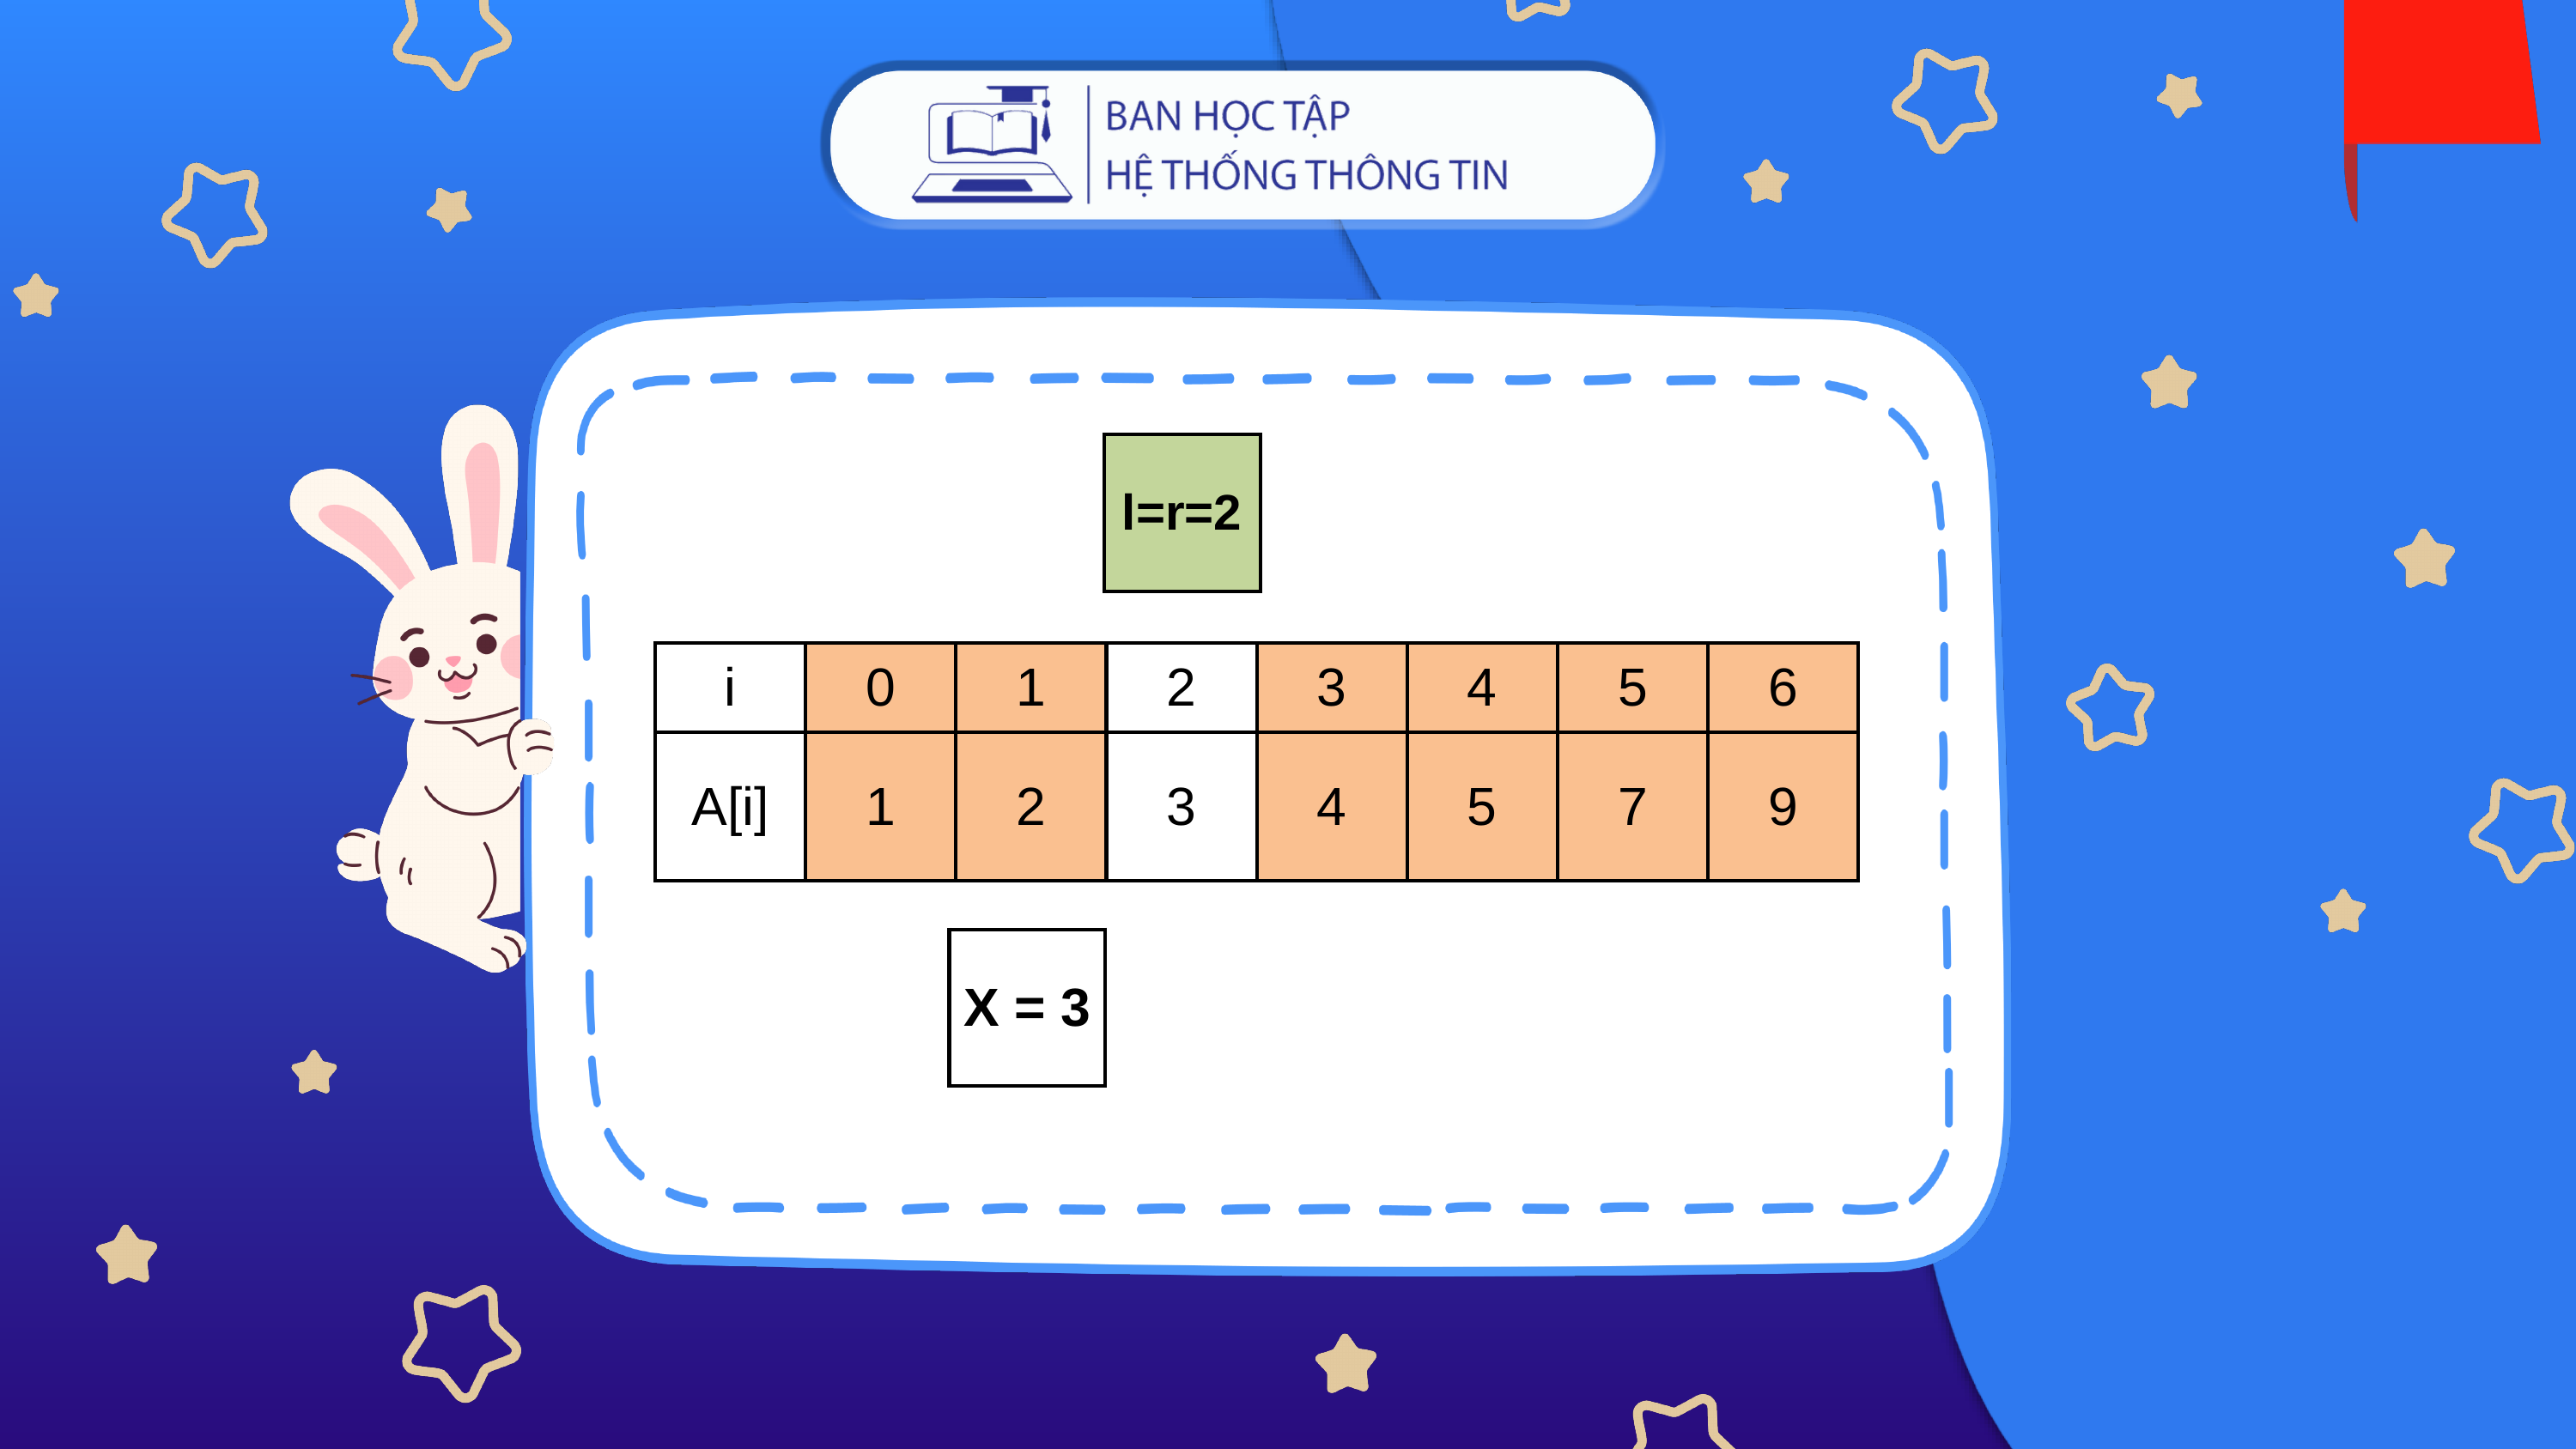

| l=r=2 |
| --- |
| i | 0 | 1 | 2 | 3 | 4 | 5 | 6 |
| --- | --- | --- | --- | --- | --- | --- | --- |
| A[i] | 1 | 2 | 3 | 4 | 5 | 7 | 9 |
| X = 3 |
| --- |